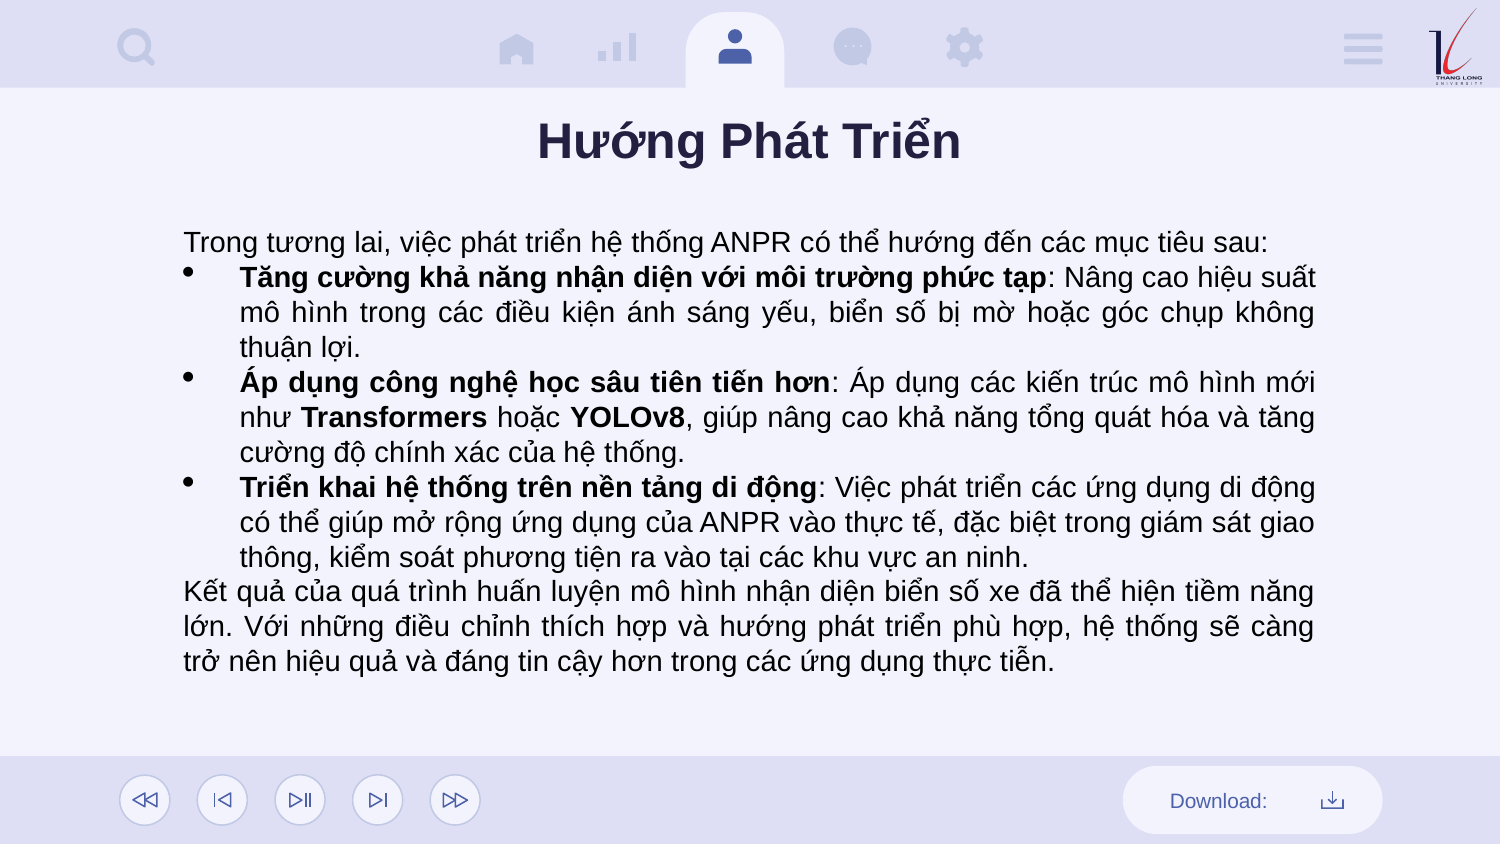

Hướng Phát Triển
Trong tương lai, việc phát triển hệ thống ANPR có thể hướng đến các mục tiêu sau:
Tăng cường khả năng nhận diện với môi trường phức tạp: Nâng cao hiệu suất mô hình trong các điều kiện ánh sáng yếu, biển số bị mờ hoặc góc chụp không thuận lợi.
Áp dụng công nghệ học sâu tiên tiến hơn: Áp dụng các kiến trúc mô hình mới như Transformers hoặc YOLOv8, giúp nâng cao khả năng tổng quát hóa và tăng cường độ chính xác của hệ thống.
Triển khai hệ thống trên nền tảng di động: Việc phát triển các ứng dụng di động có thể giúp mở rộng ứng dụng của ANPR vào thực tế, đặc biệt trong giám sát giao thông, kiểm soát phương tiện ra vào tại các khu vực an ninh.
Kết quả của quá trình huấn luyện mô hình nhận diện biển số xe đã thể hiện tiềm năng lớn. Với những điều chỉnh thích hợp và hướng phát triển phù hợp, hệ thống sẽ càng trở nên hiệu quả và đáng tin cậy hơn trong các ứng dụng thực tiễn.